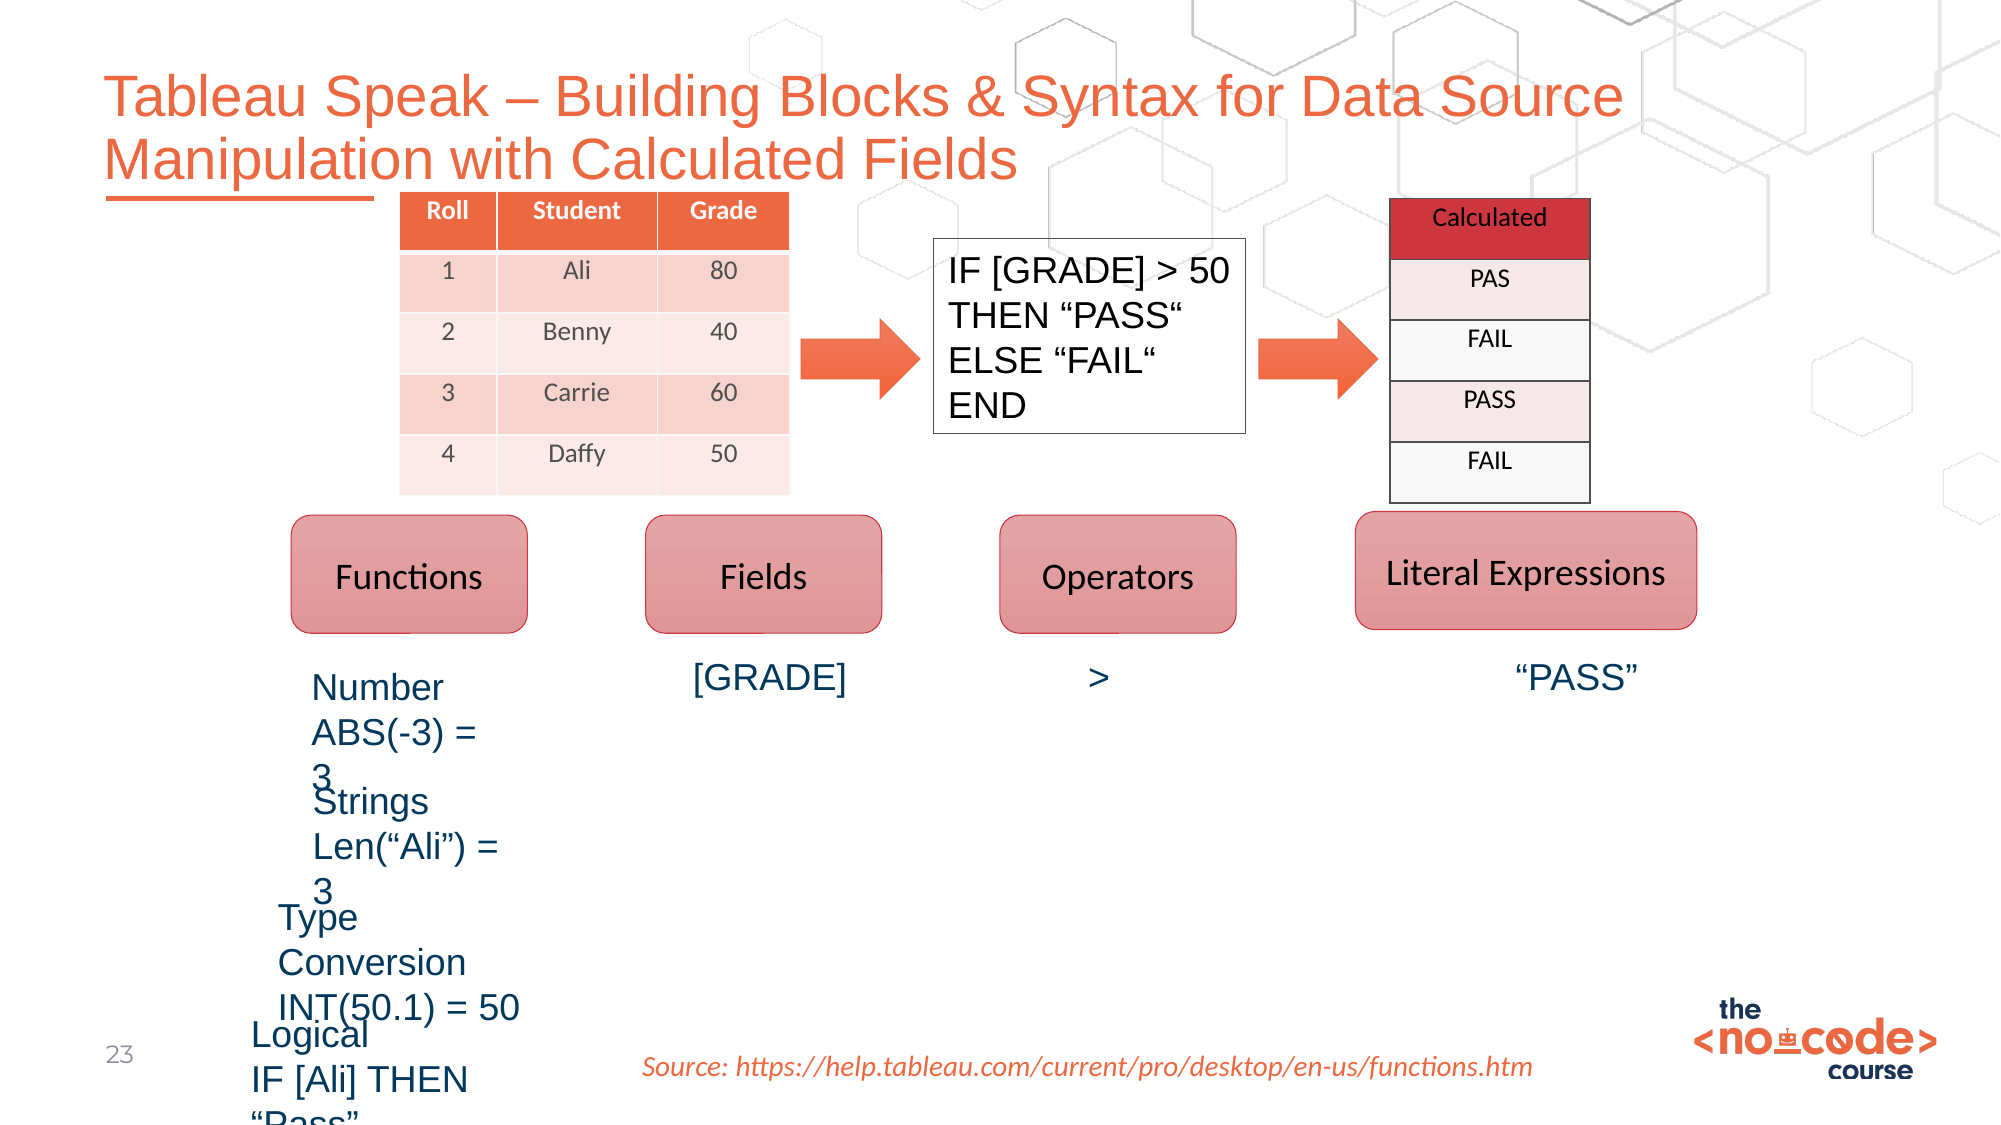

# Tableau Speak – Building Blocks & Syntax for Data Source Manipulation with Calculated Fields
| Roll | Student | Grade |
| --- | --- | --- |
| 1 | Ali | 80 |
| 2 | Benny | 40 |
| 3 | Carrie | 60 |
| 4 | Daffy | 50 |
| Calculated |
| --- |
| PAS |
| FAIL |
| PASS |
| FAIL |
IF [GRADE] > 50
THEN “PASS“
ELSE “FAIL“
END

Literal Expressions
Functions
Fields
Operators
[GRADE]
>
“PASS”
Number
ABS(-3) = 3
Strings
Len(“Ali”) = 3
Type Conversion
INT(50.1) = 50
Logical
IF [Ali] THEN “Pass”
23
Source: https://help.tableau.com/current/pro/desktop/en-us/functions.htm